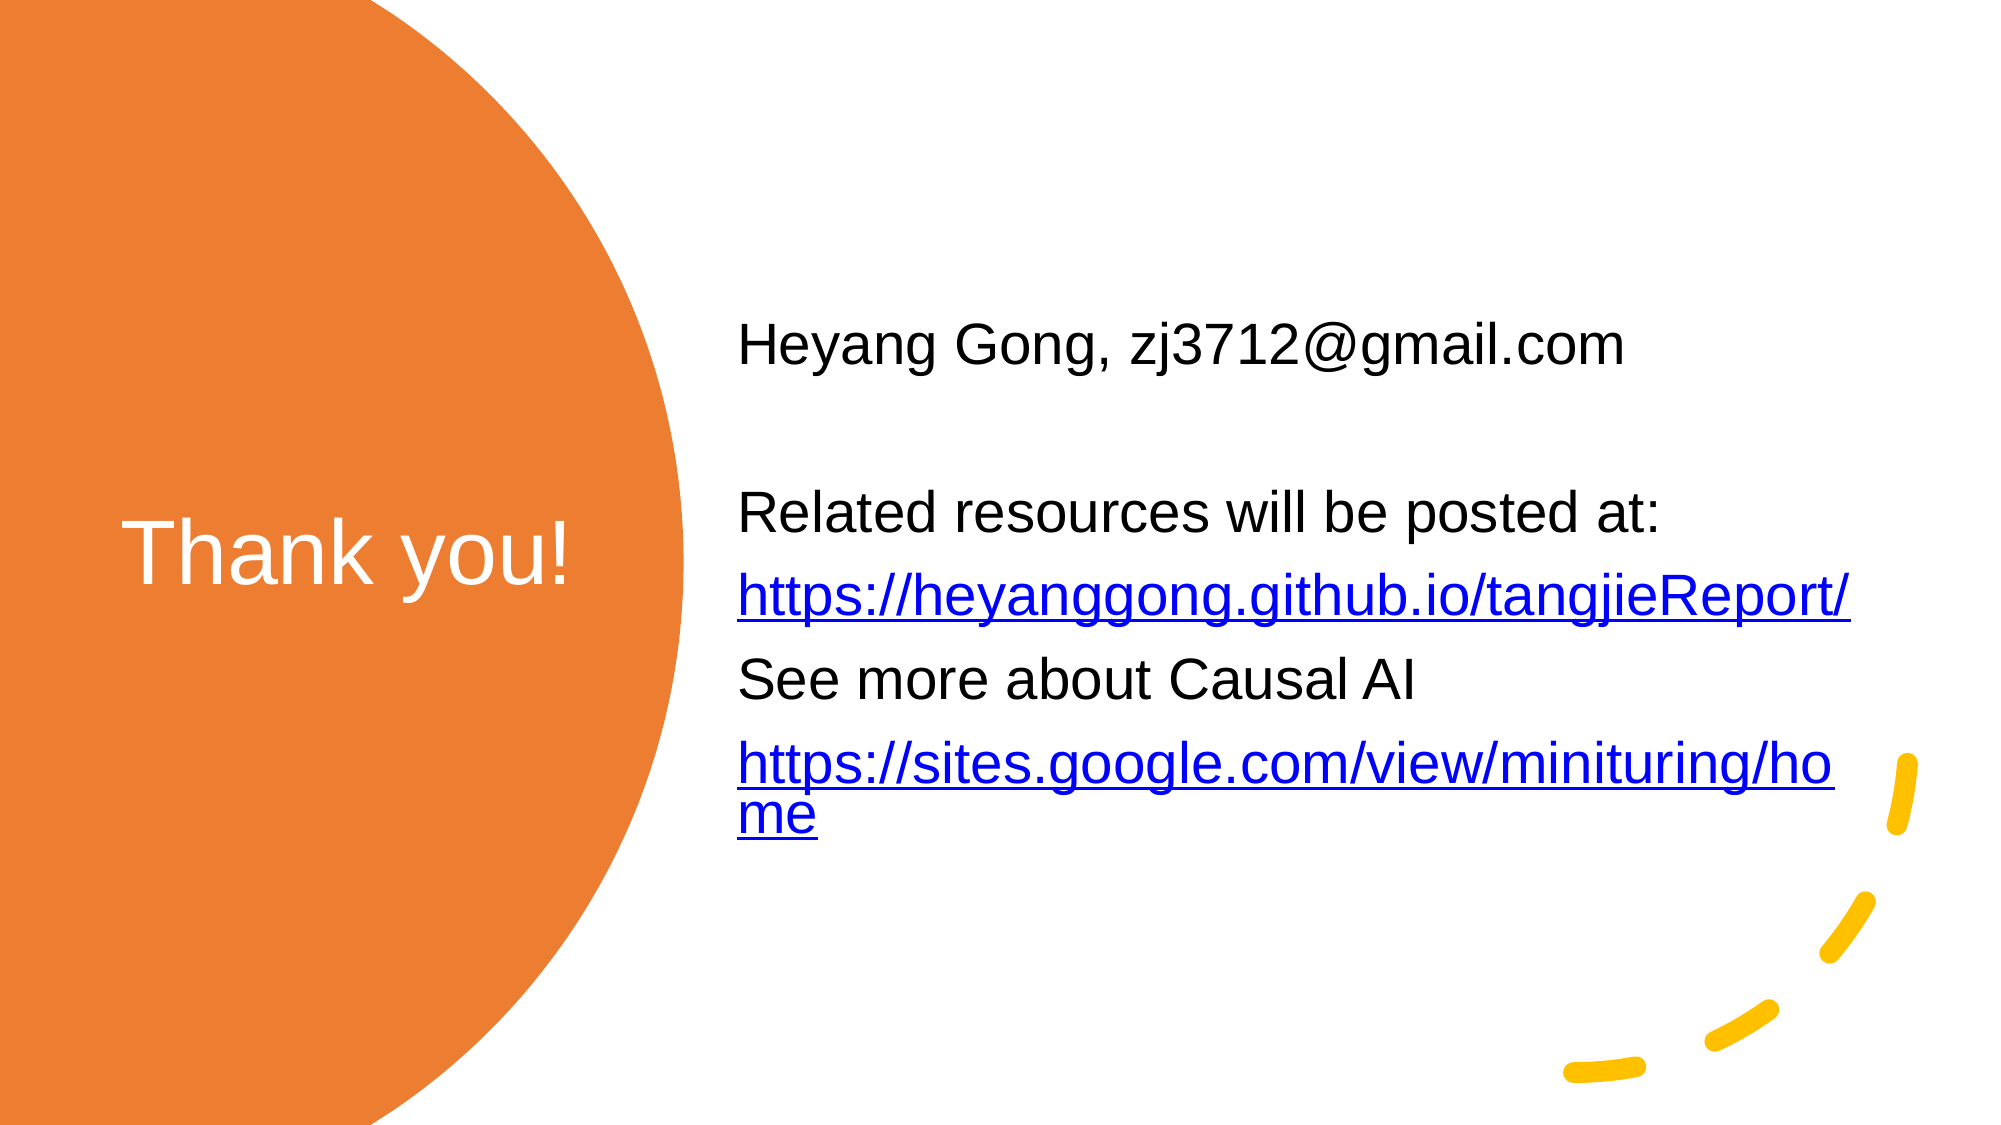

Heyang Gong, zj3712@gmail.com

Related resources will be posted at:
https://heyanggong.github.io/tangjieReport/
See more about Causal AI
https://sites.google.com/view/minituring/home
# Thank you!